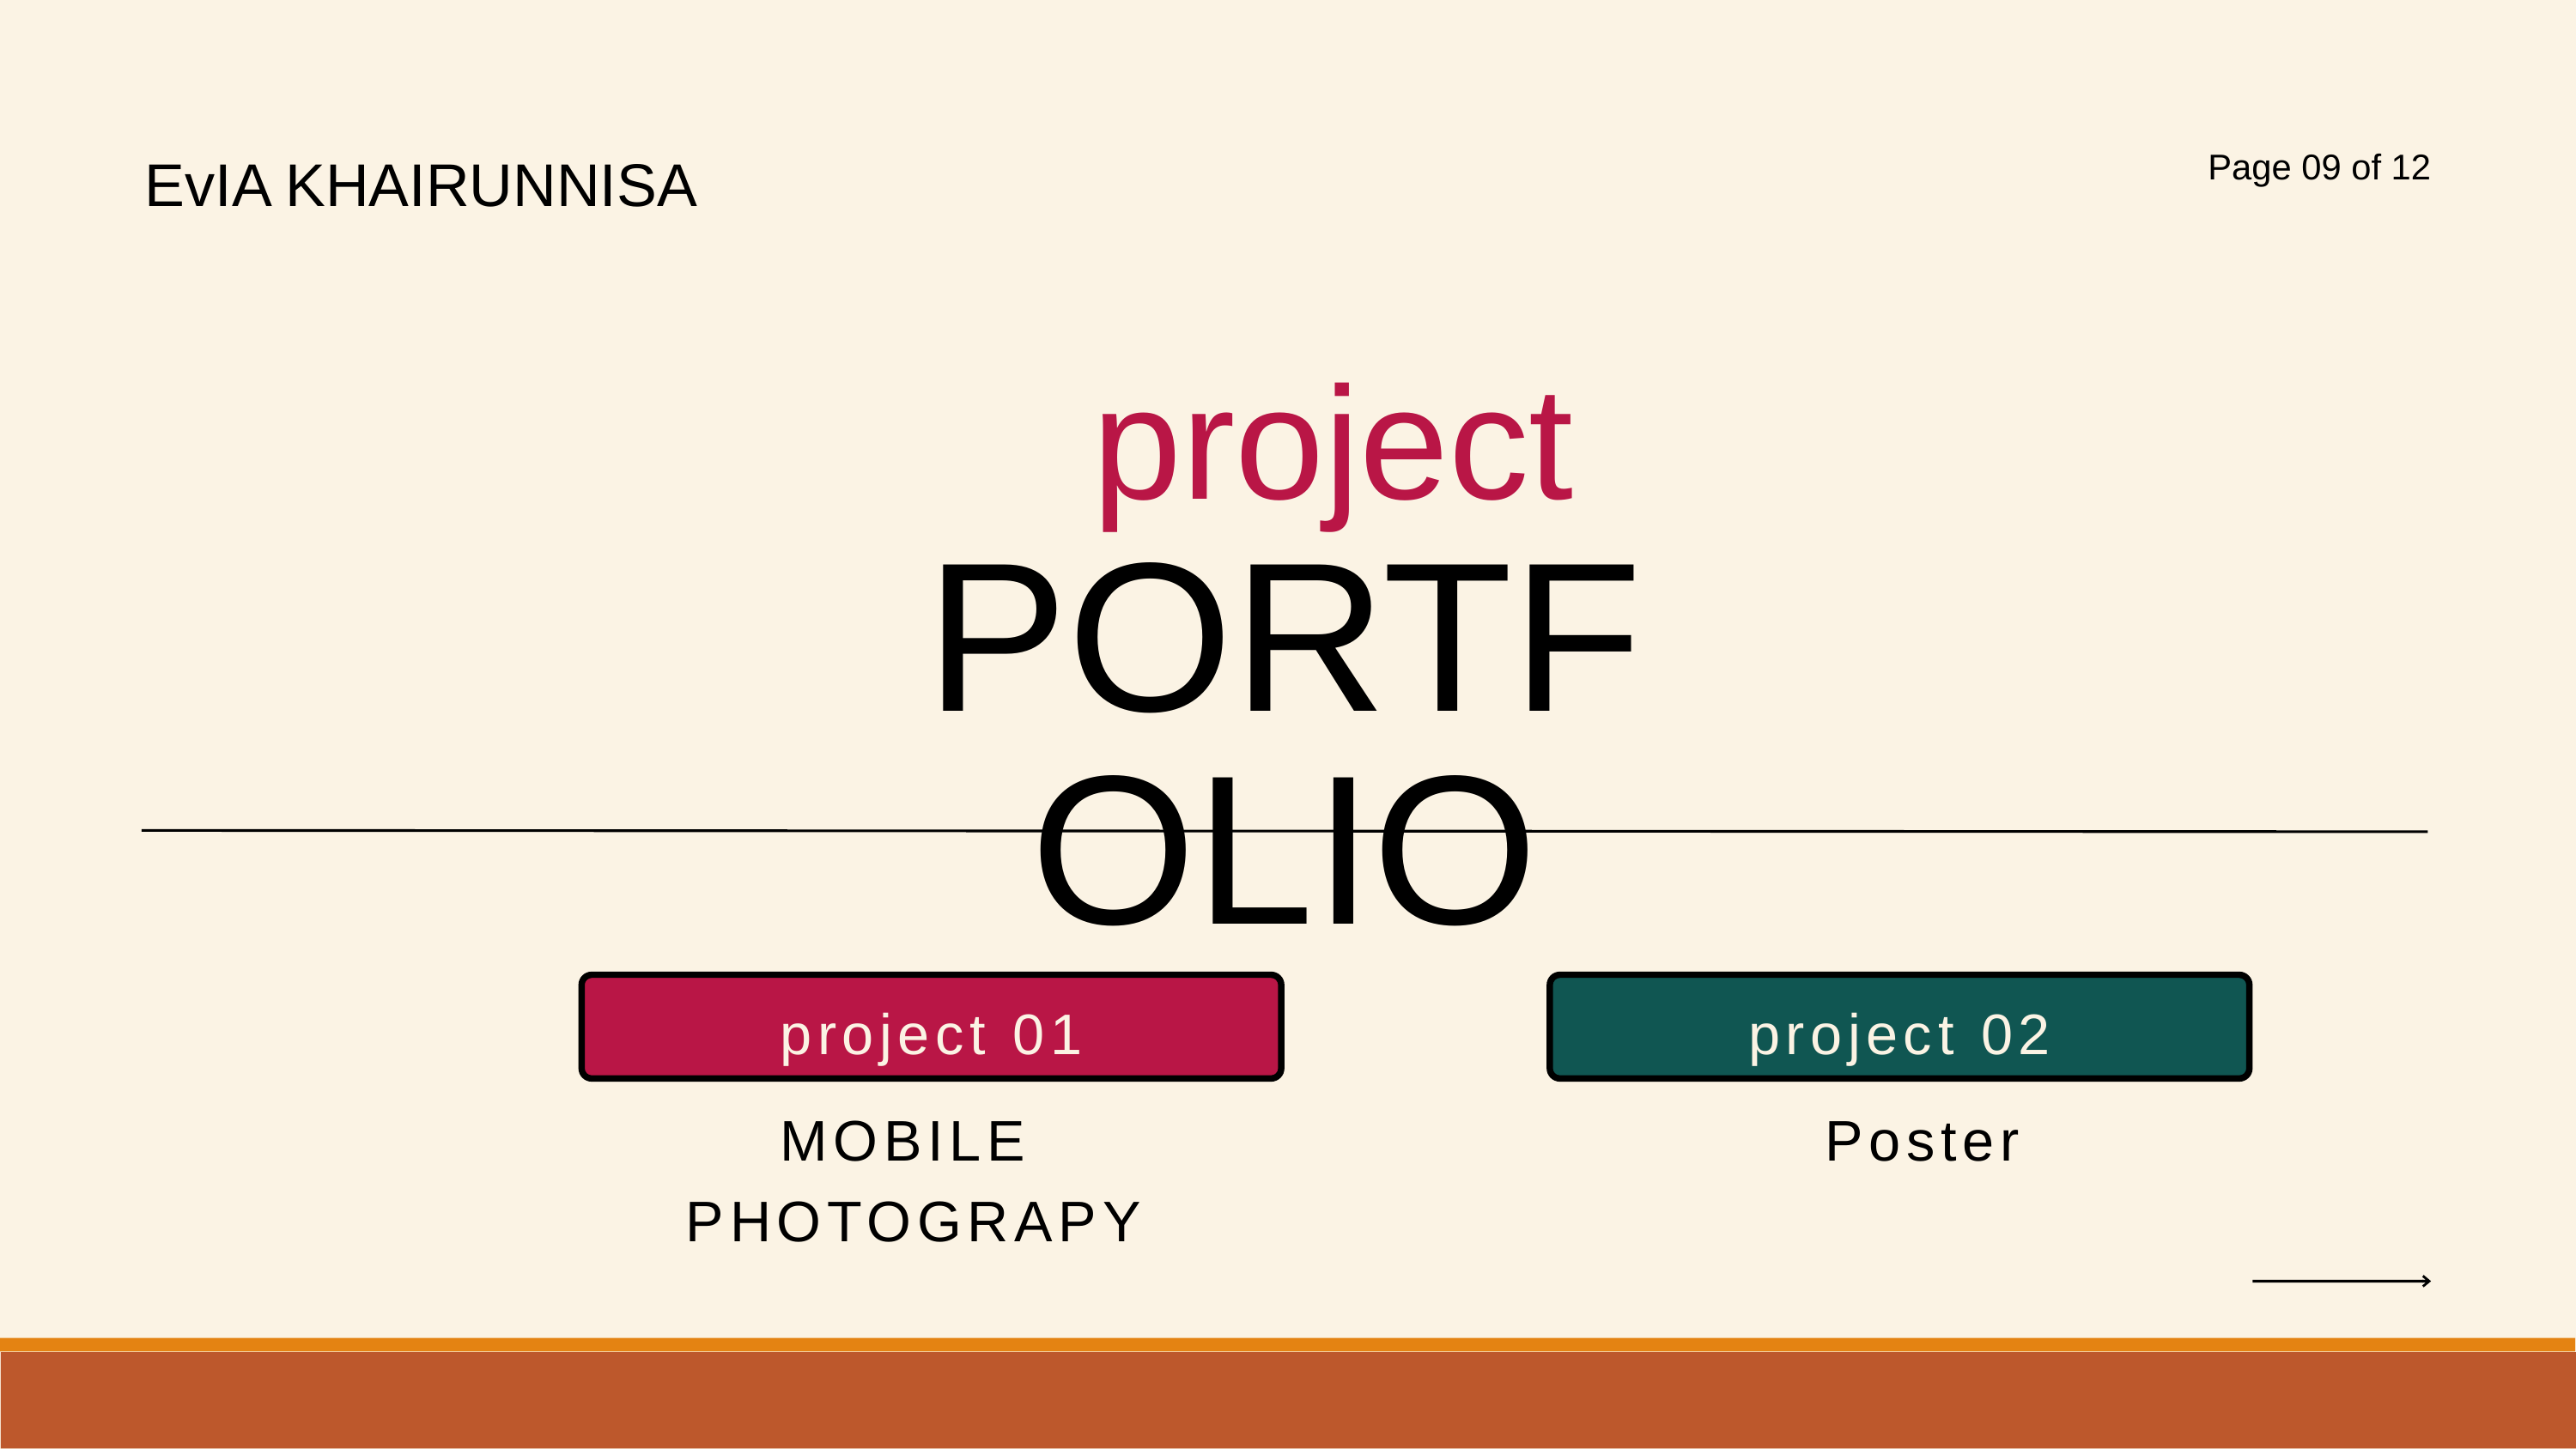

EvIA KHAIRUNNISA
Page 09 of 12
project
PORTFOLIO

project 01
project 02
MOBILE
PHOTOGRAPY
Poster